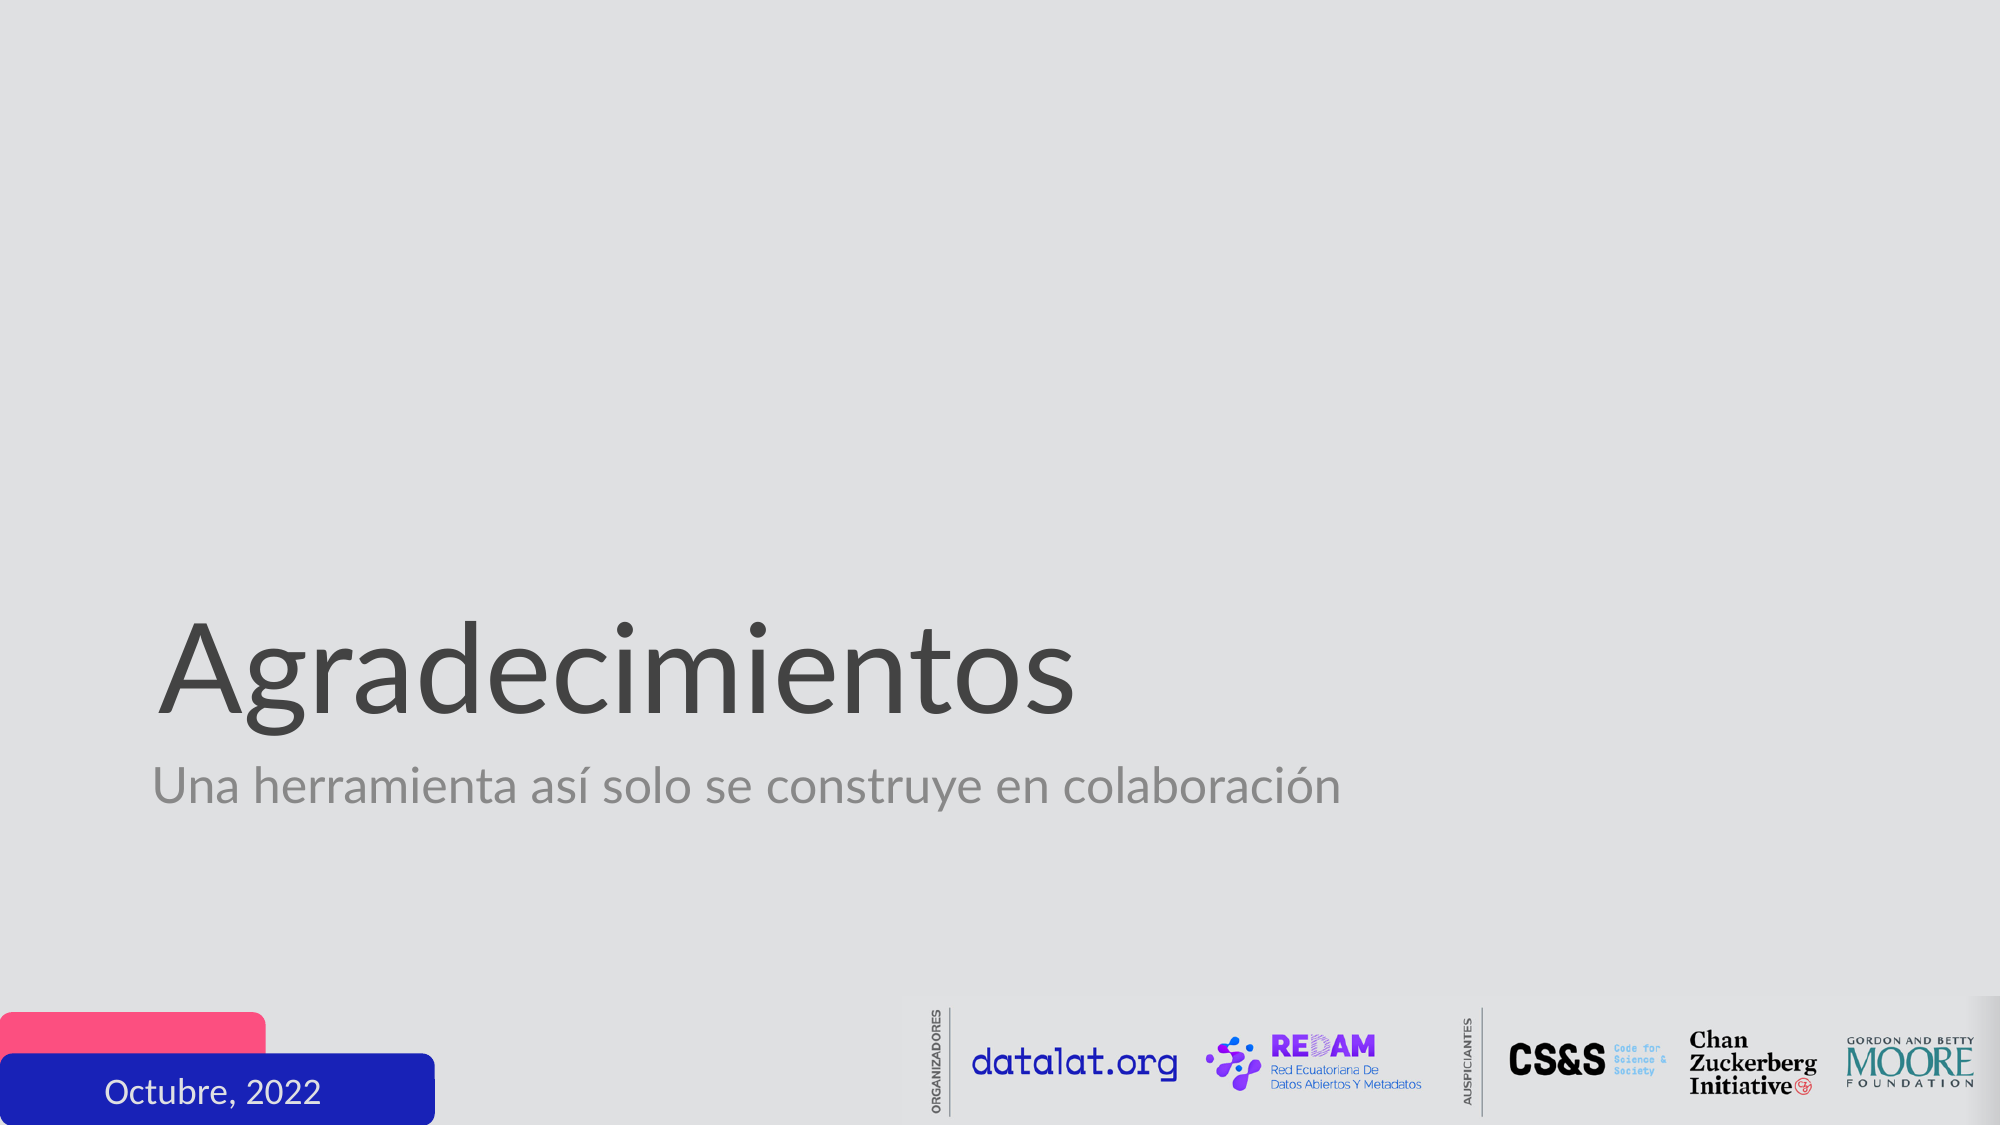

# Agradecimientos
Una herramienta así solo se construye en colaboración